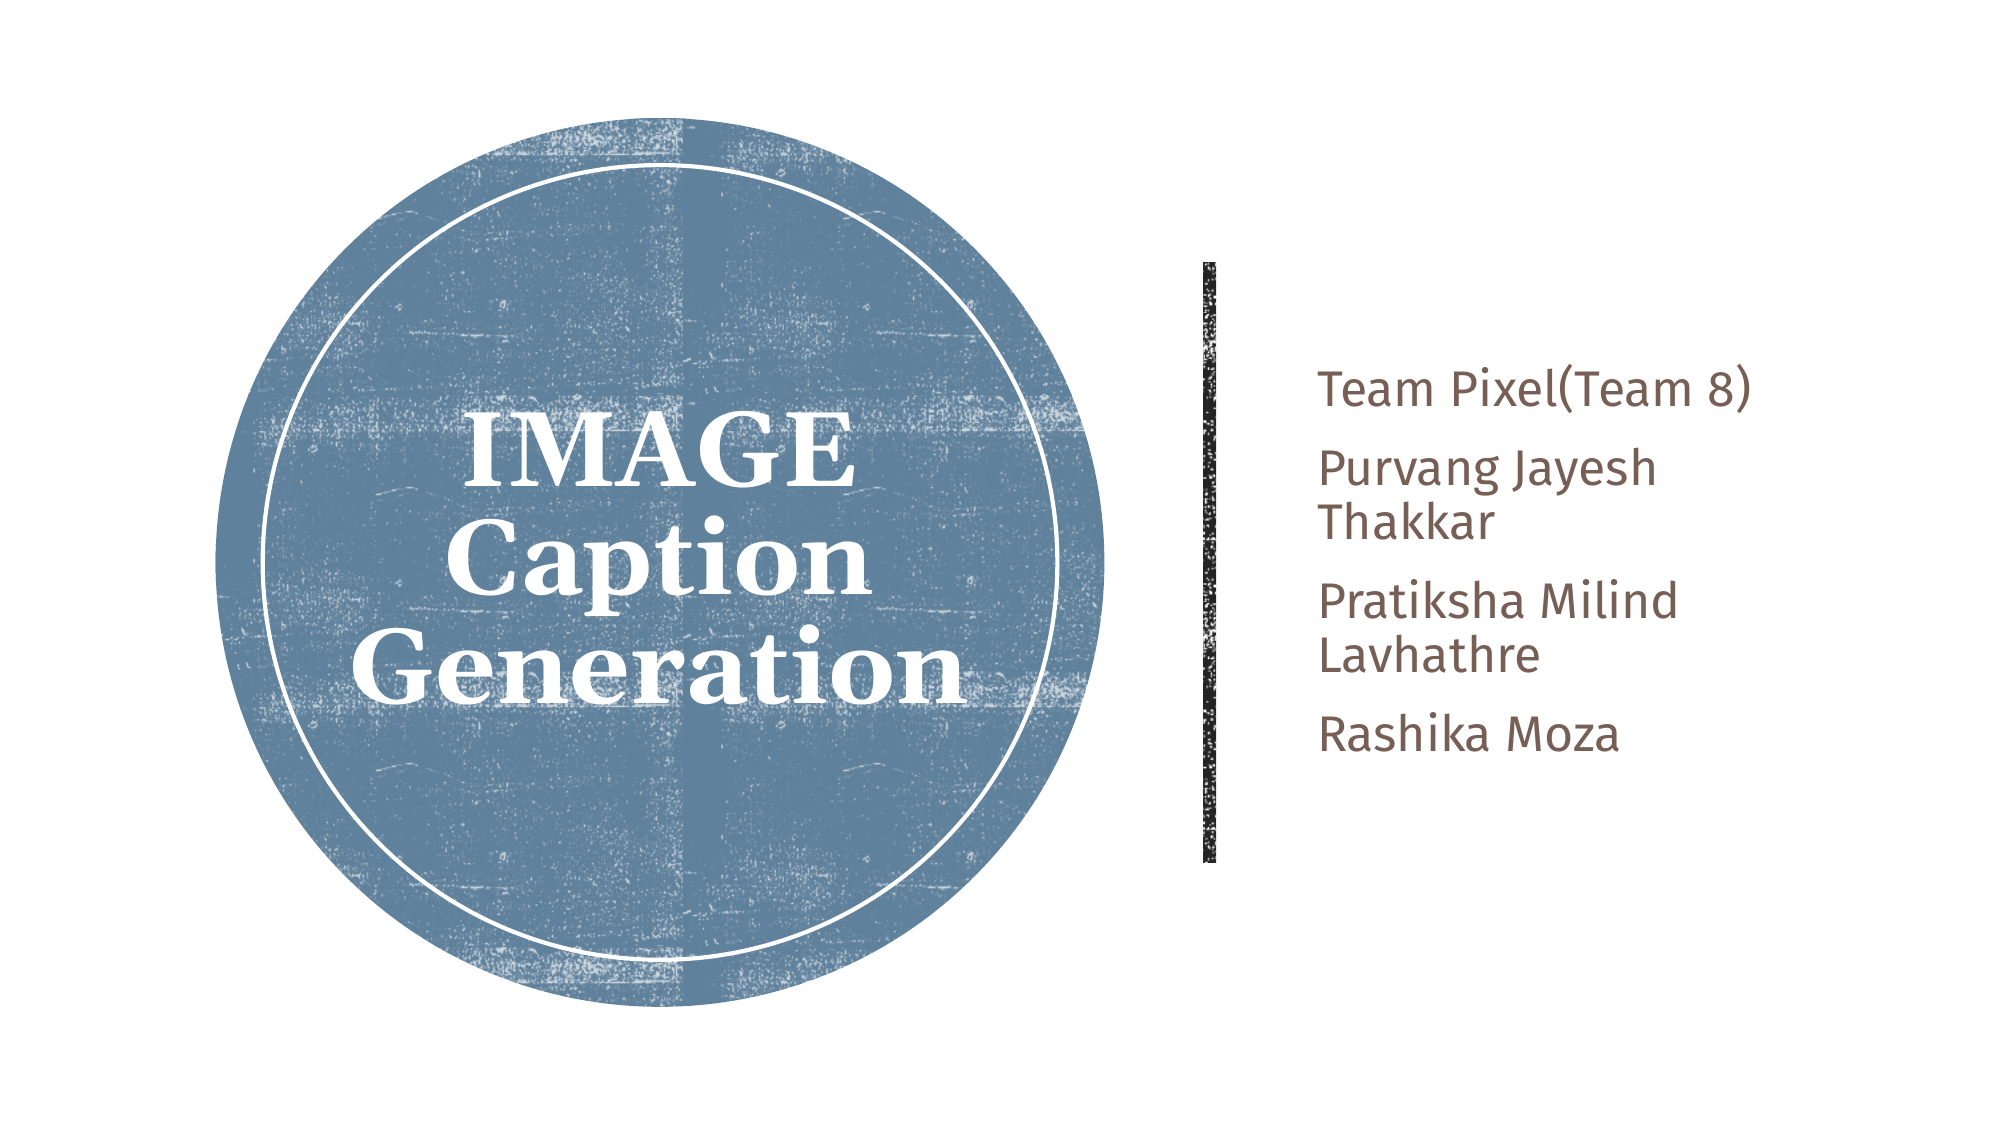

# IMAGE Caption Generation
Team Pixel(Team 8)
Purvang Jayesh Thakkar
Pratiksha Milind Lavhathre
Rashika Moza